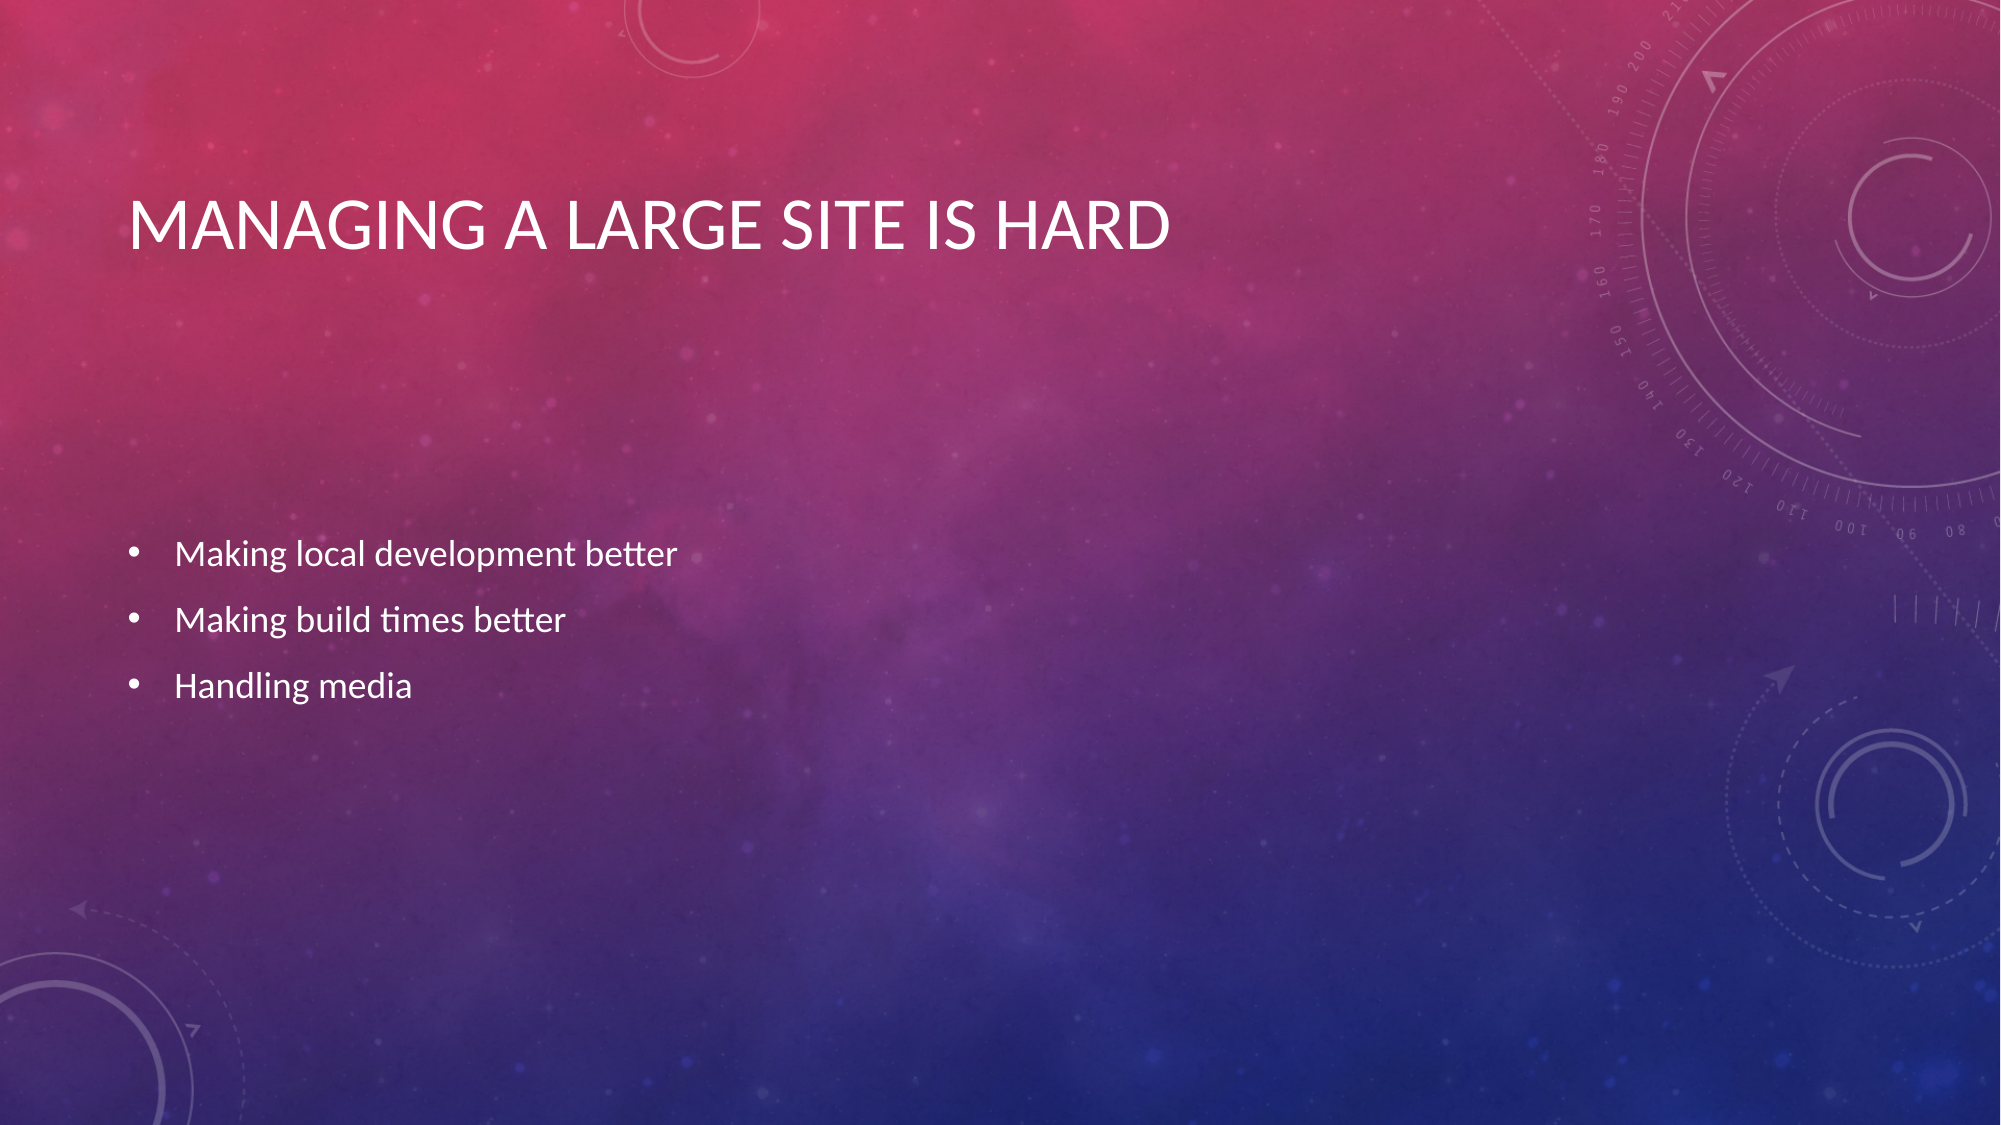

# Managing a large Site is hard
Making local development better
Making build times better
Handling media